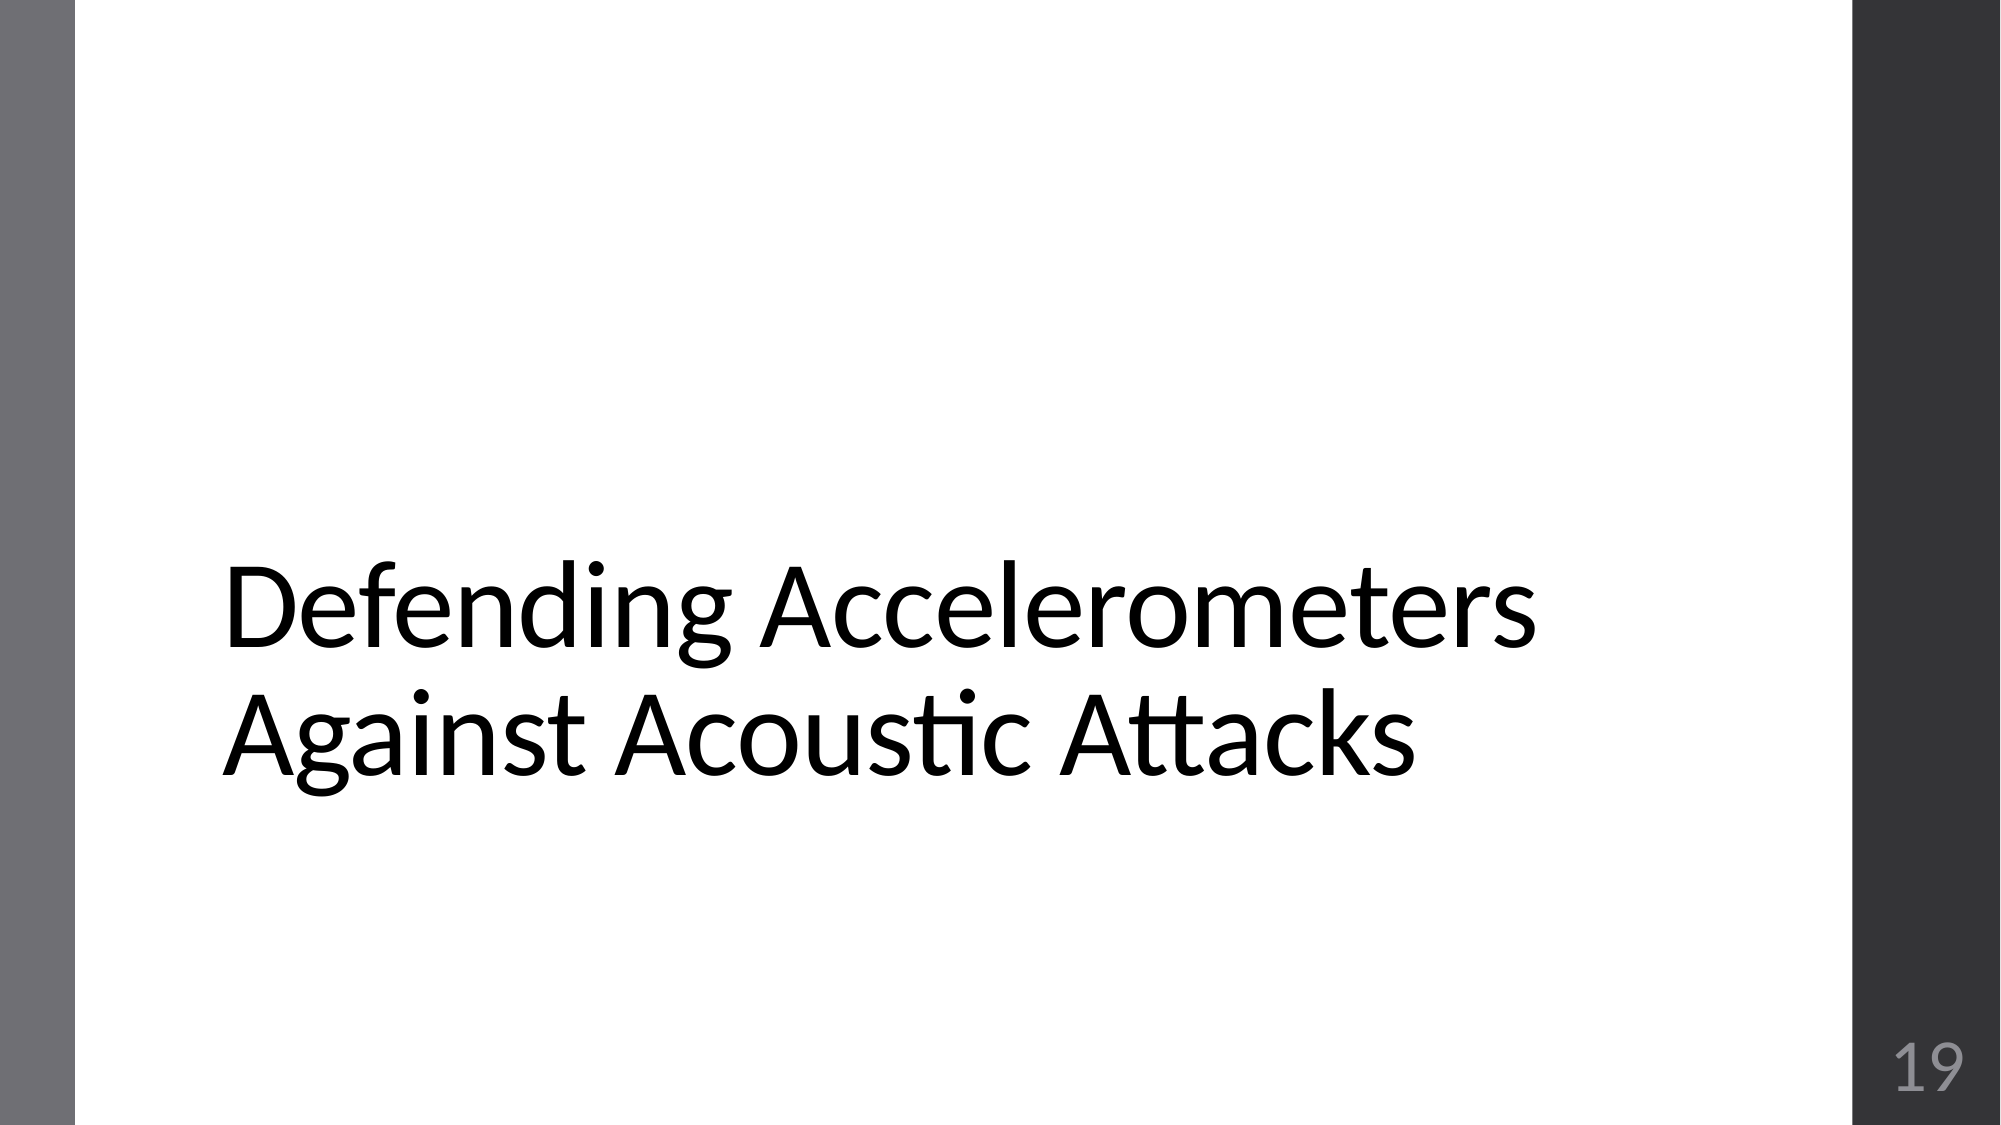

# Defending Accelerometers Against Acoustic Attacks

19